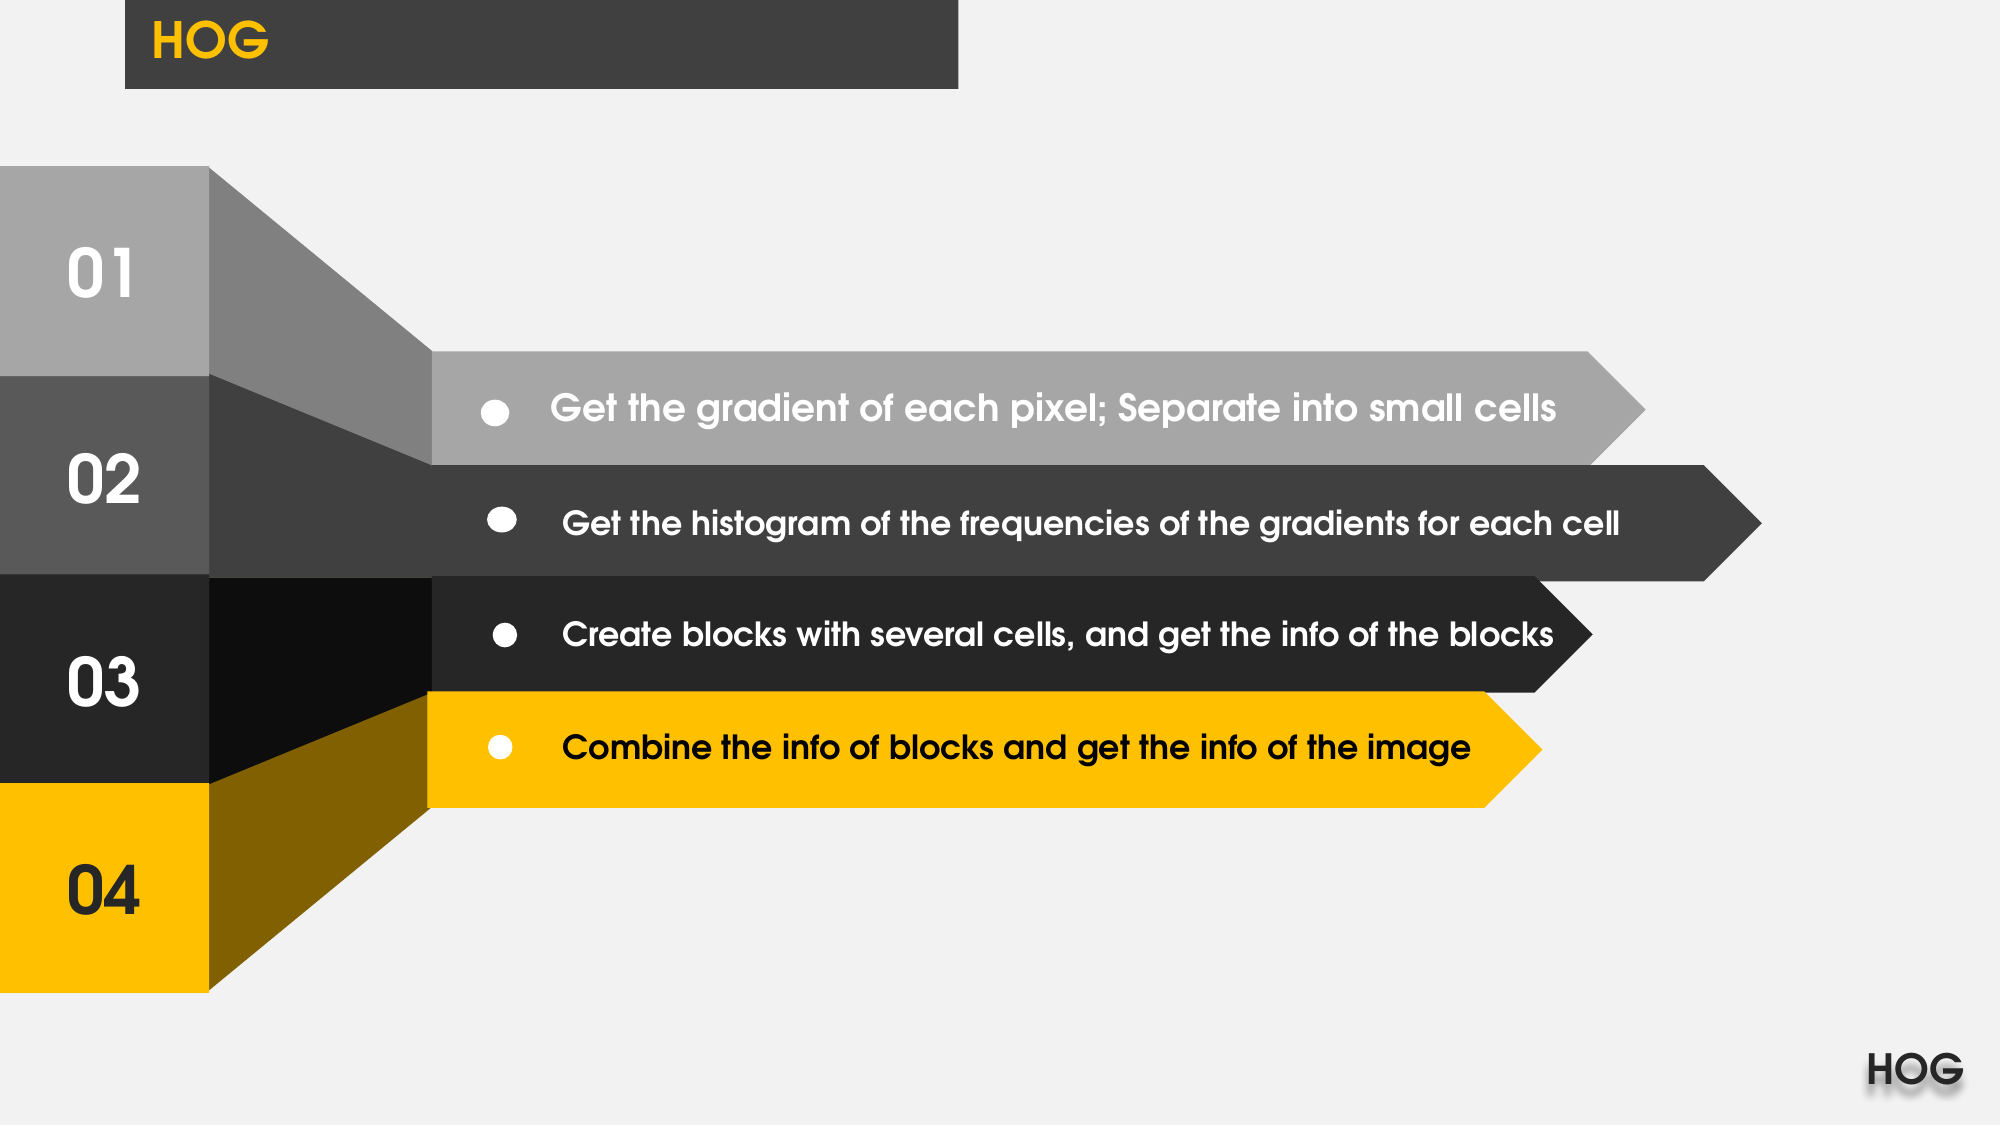

HOG
01

Get the gradient of each pixel; Separate into small cells

02

Get the histogram of the frequencies of the gradients for each cell

03

Create blocks with several cells, and get the info of the blocks

Combine the info of blocks and get the info of the image

04
 HOG